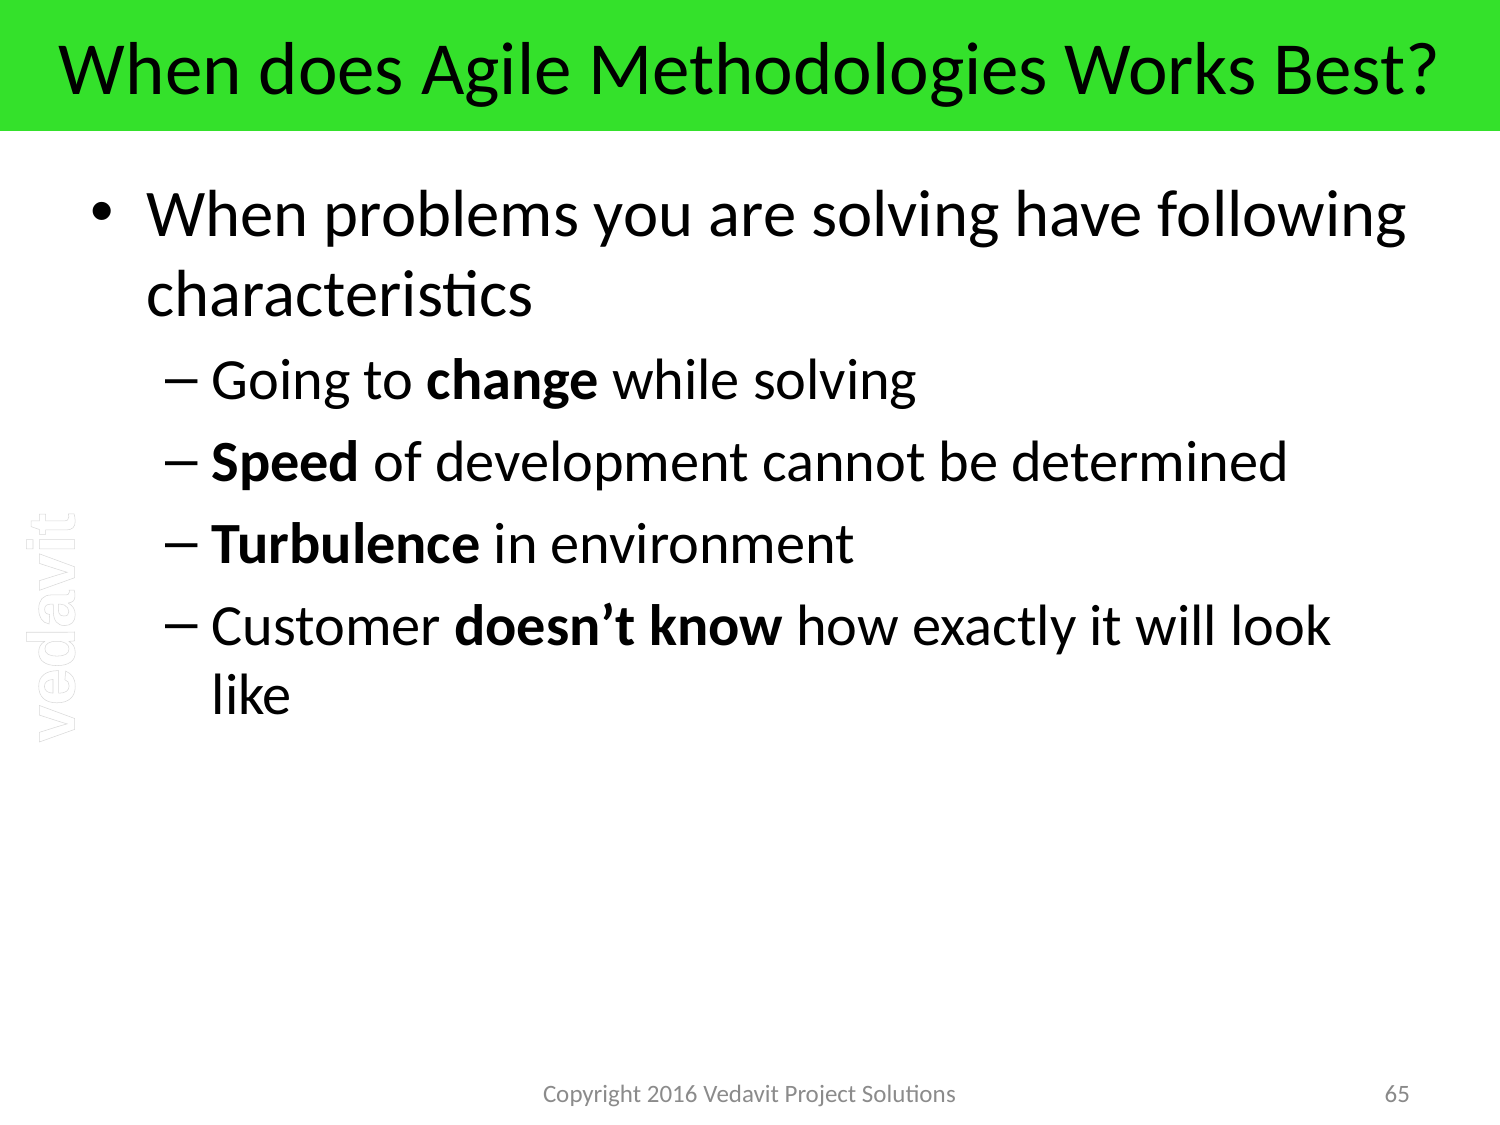

# When does Agile Methodologies Works Best?
When problems you are solving have following characteristics
Going to change while solving
Speed of development cannot be determined
Turbulence in environment
Customer doesn’t know how exactly it will look like
Copyright 2016 Vedavit Project Solutions
65